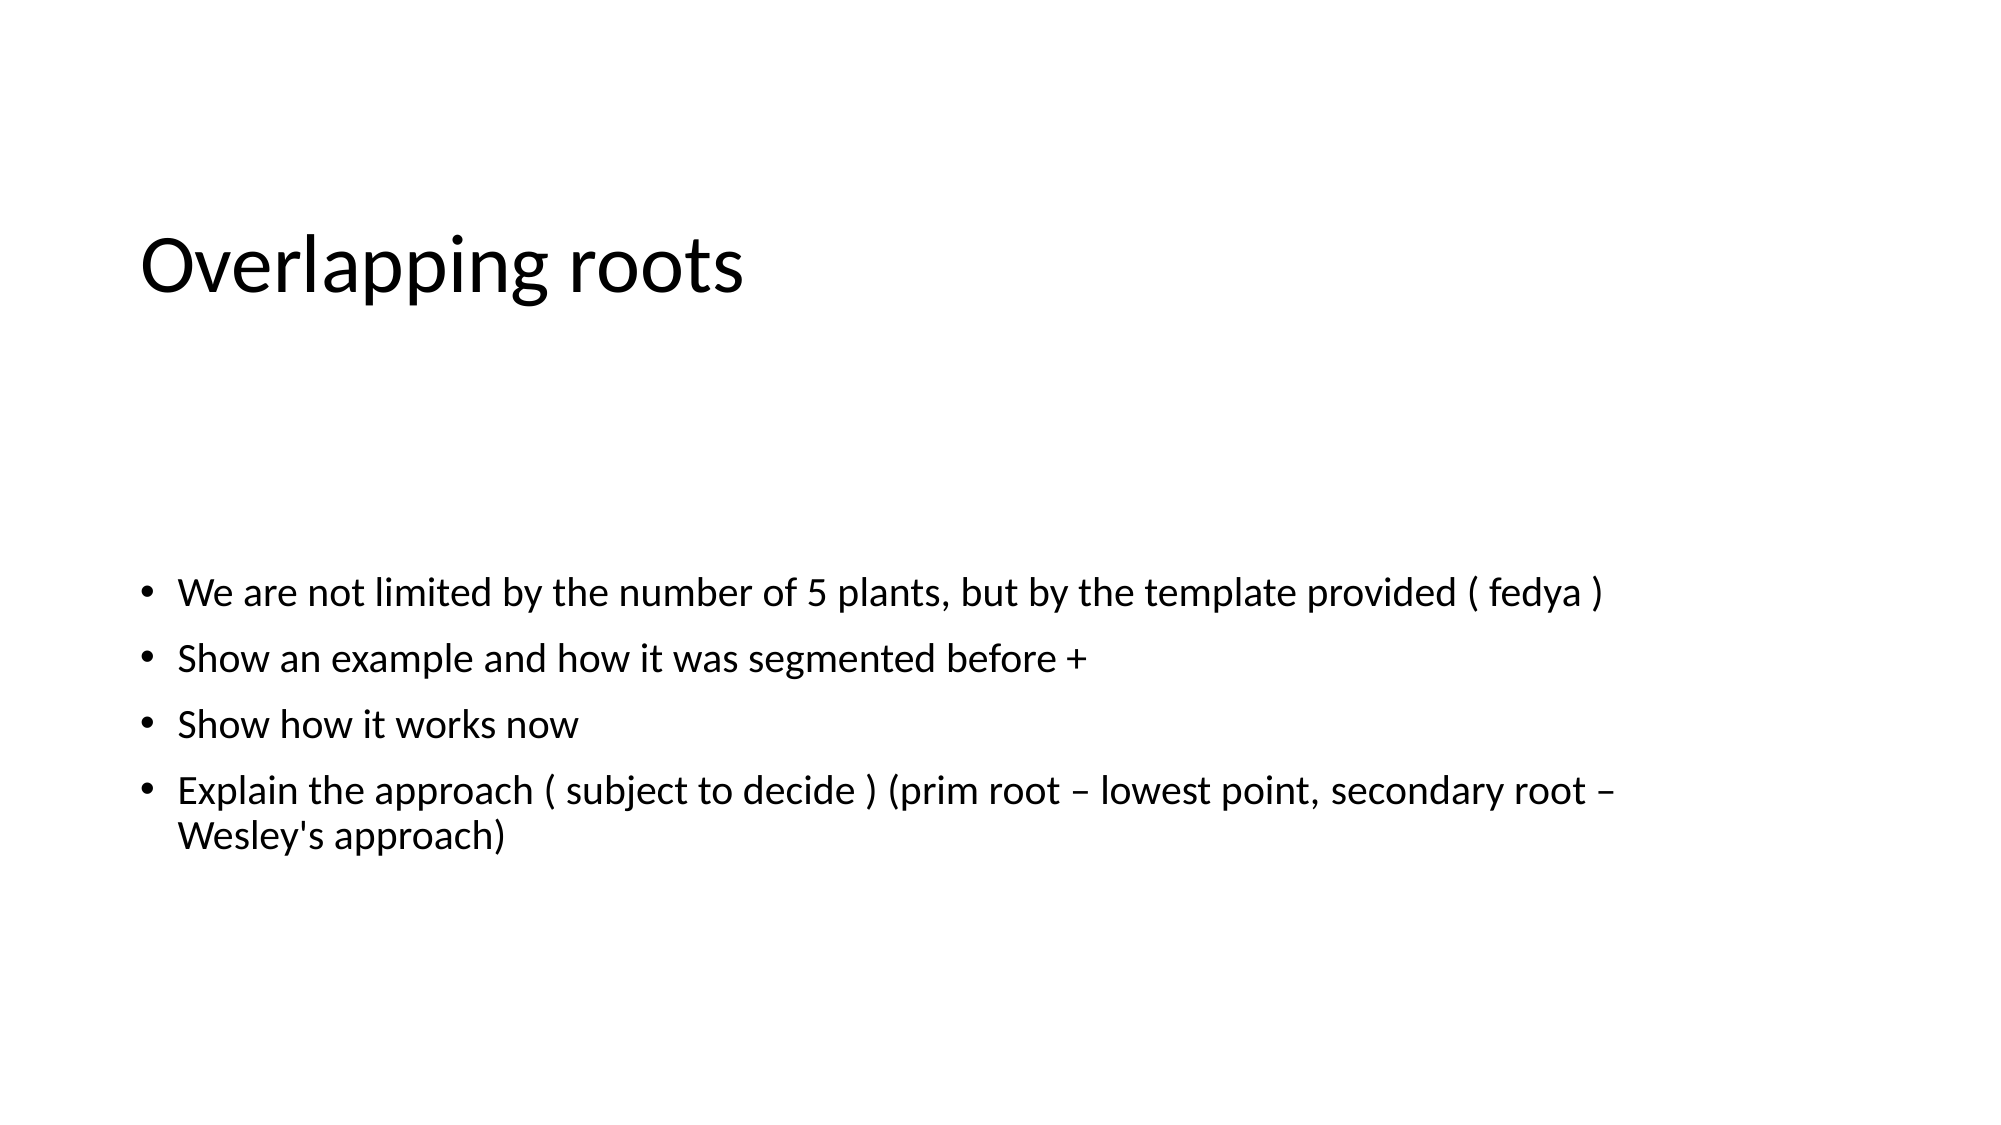

# Overlapping roots
We are not limited by the number of 5 plants, but by the template provided ( fedya )
Show an example and how it was segmented before +
Show how it works now
Explain the approach ( subject to decide ) (prim root – lowest point, secondary root – Wesley's approach)